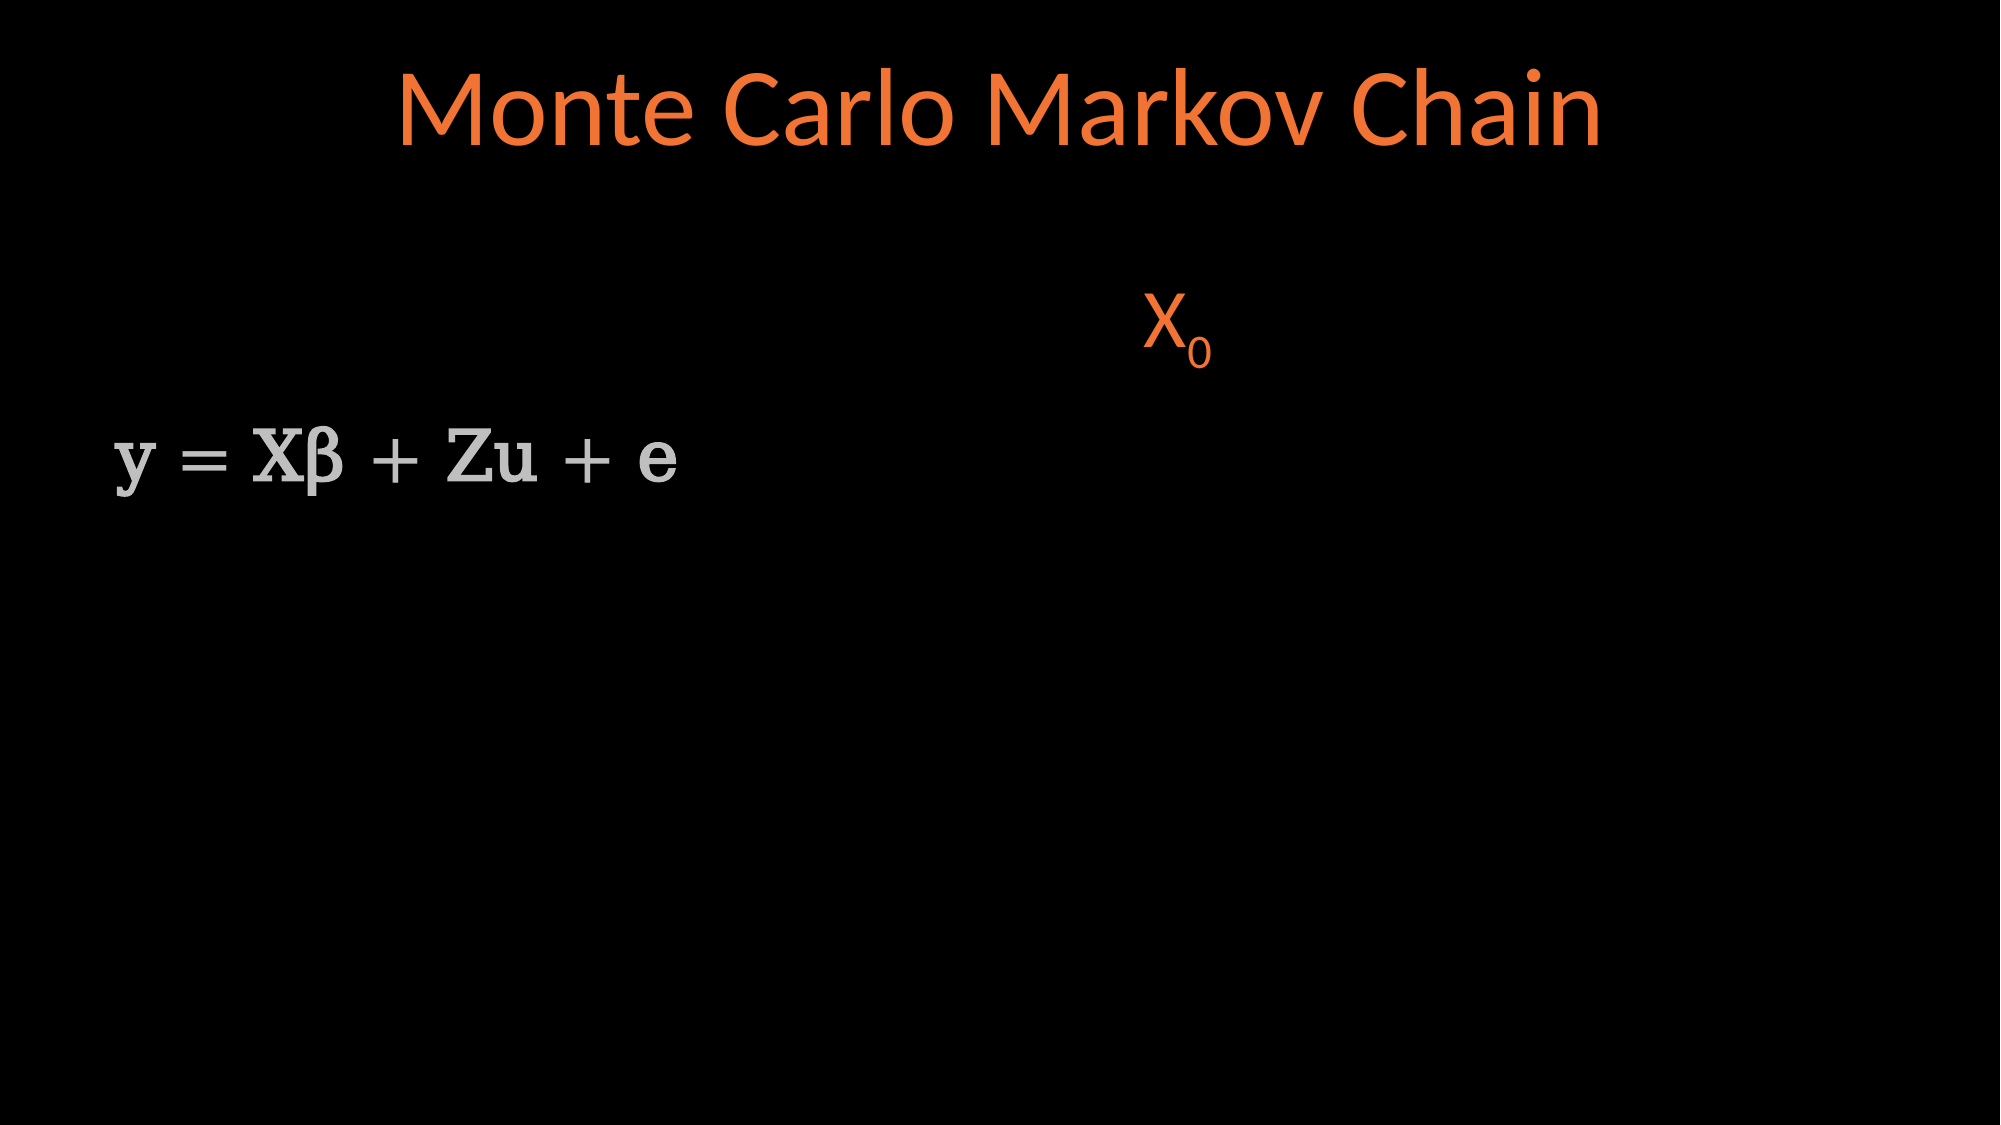

Monte Carlo Markov Chain
X0
y = Xβ + Zu + e